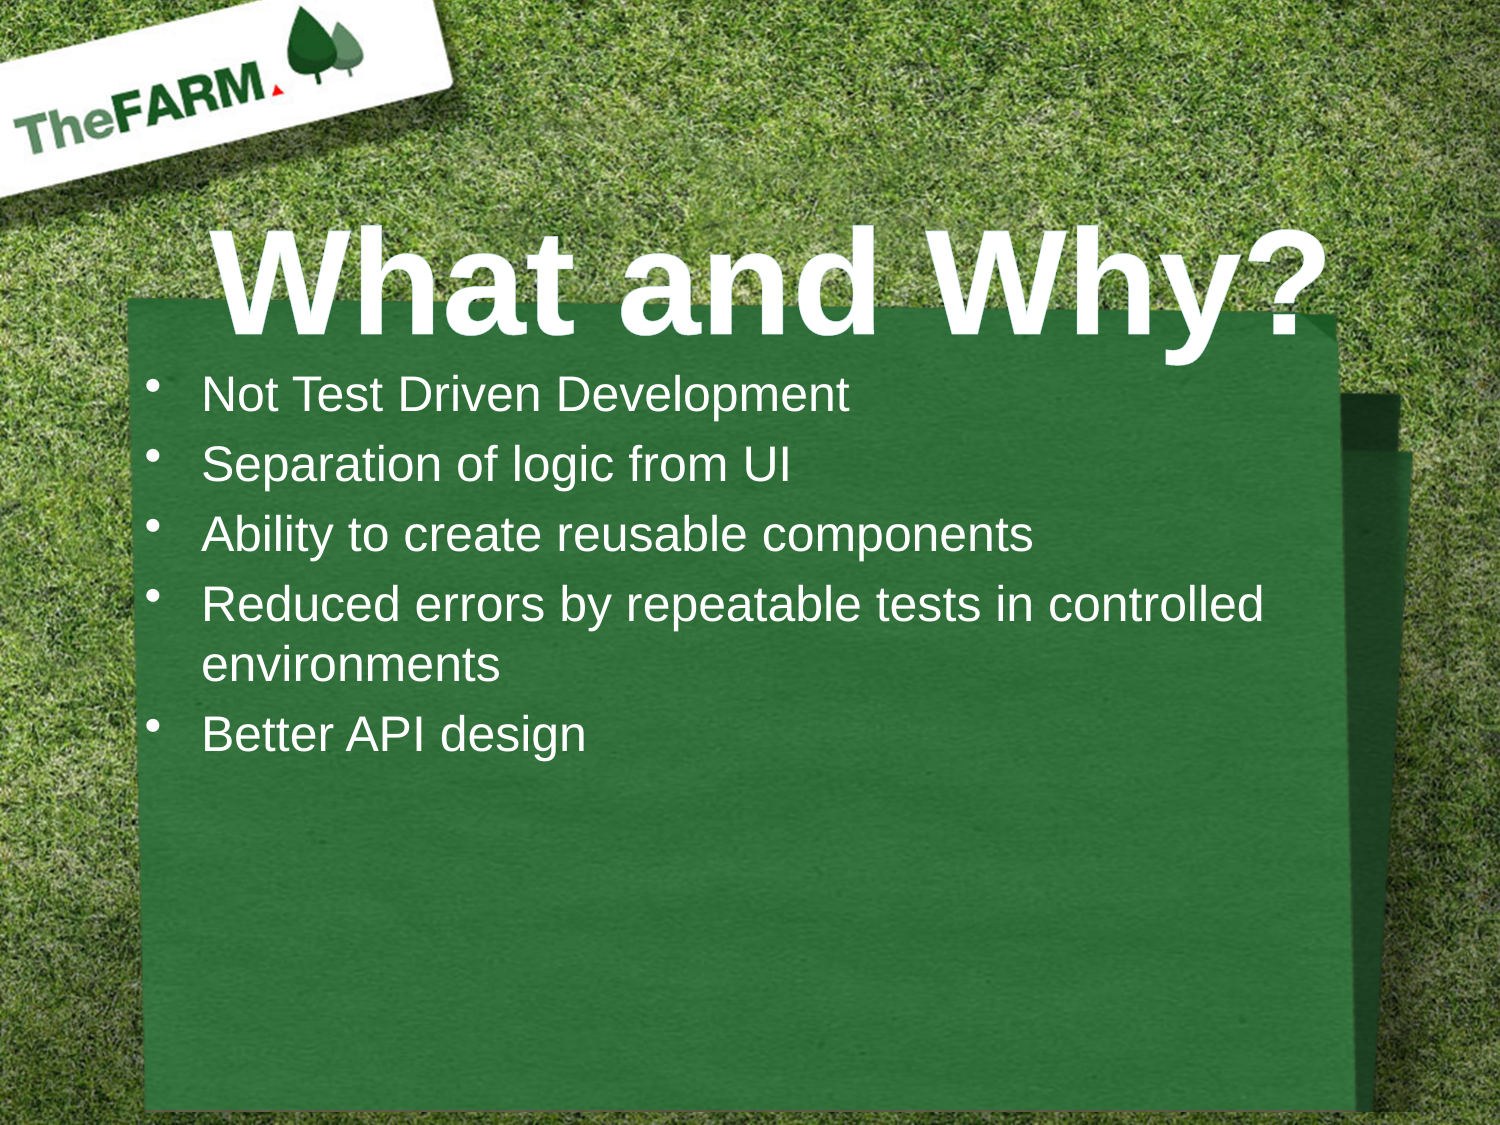

# What and Why?
Not Test Driven Development
Separation of logic from UI
Ability to create reusable components
Reduced errors by repeatable tests in controlled environments
Better API design